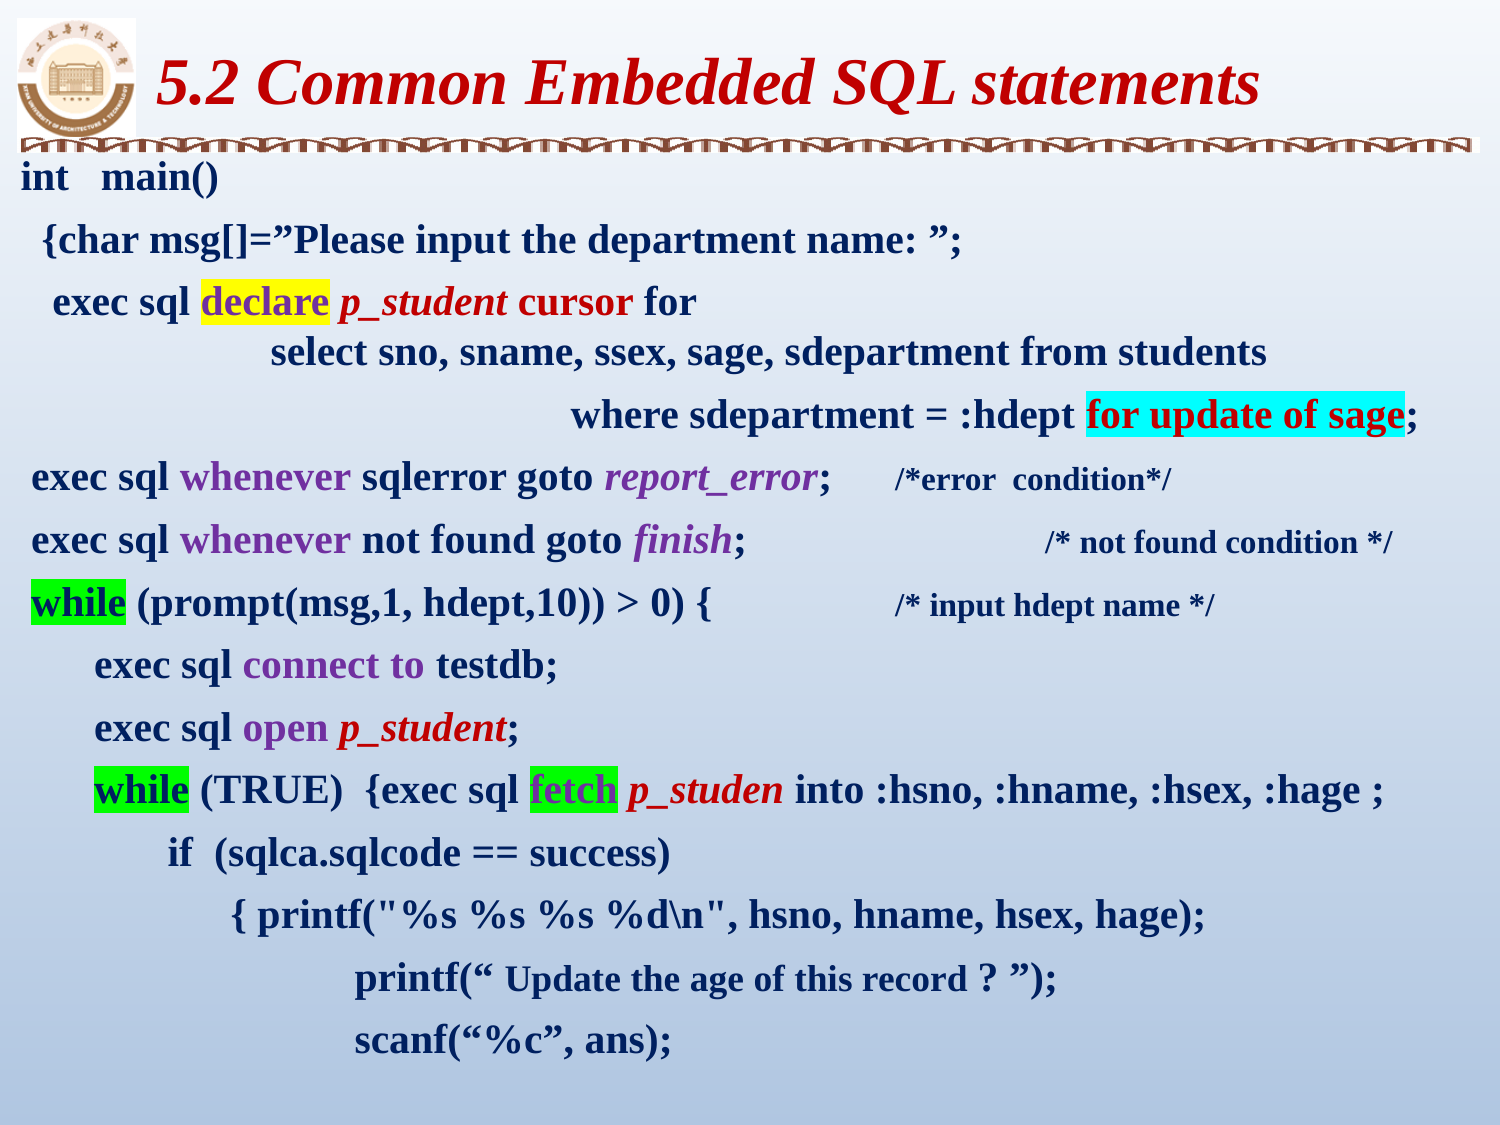

5.2 Common Embedded SQL statements
int   main()
  {char msg[]=”Please input the department name: ”;
   exec sql declare p_student cursor for
   		select sno, sname, ssex, sage, sdepartment from students
				where sdepartment = :hdept for update of sage;
 exec sql whenever sqlerror goto report_error; 	   /*error  condition*/
 exec sql whenever not found goto finish;	           	   /* not found condition */
 while (prompt(msg,1, hdept,10)) > 0) {		   /* input hdept name */
       exec sql connect to testdb;
       exec sql open p_student;
       while (TRUE)  {exec sql fetch p_studen into :hsno, :hname, :hsex, :hage ;
              if  (sqlca.sqlcode == success)
                    { printf("%s %s %s %d\n", hsno, hname, hsex, hage);
 		        printf(“ Update the age of this record ? ”);
		        scanf(“%c”, ans);